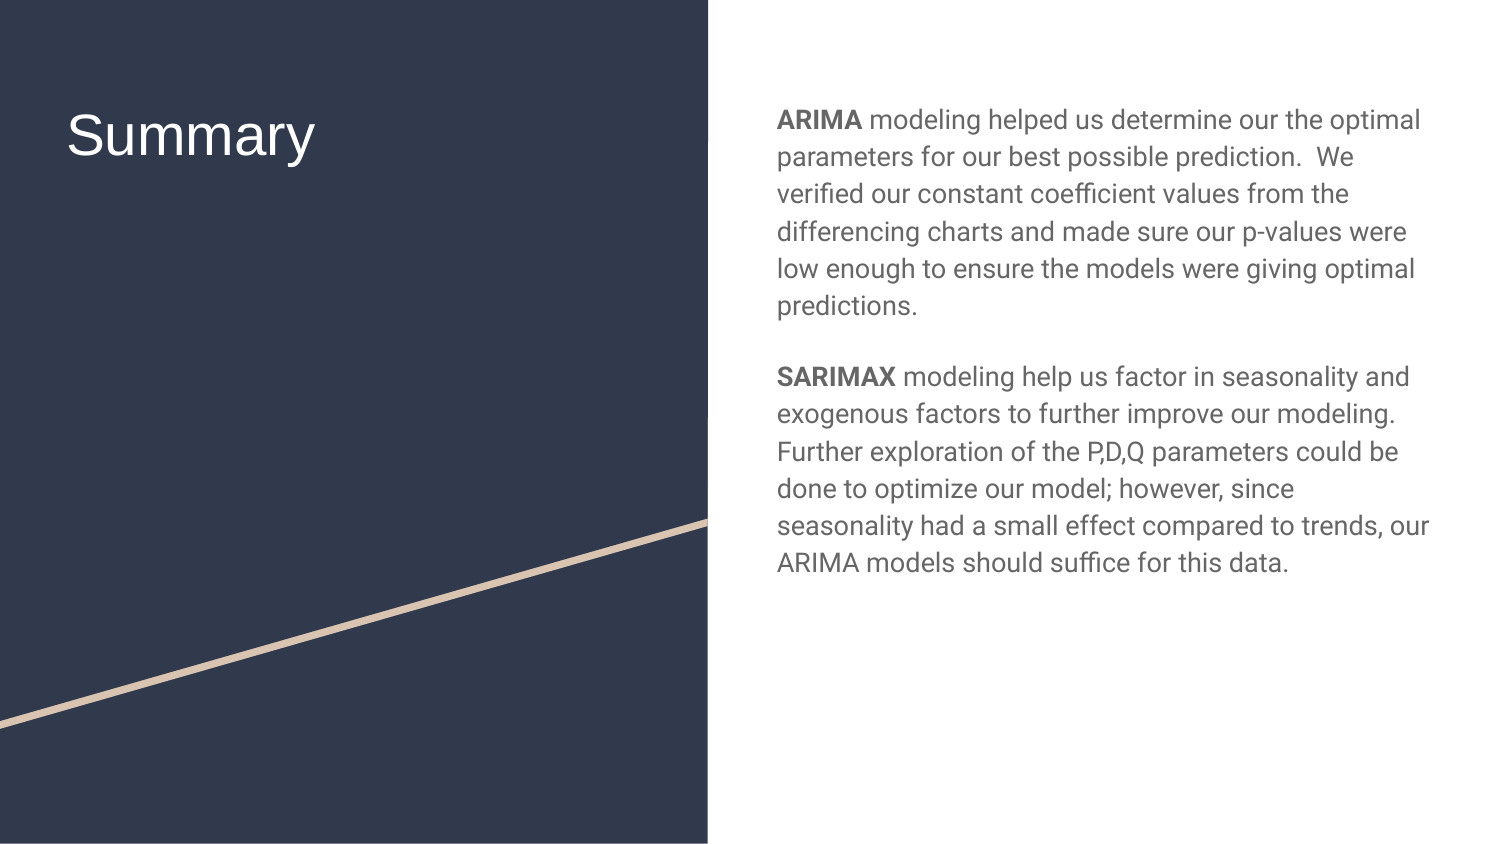

# Summary
ARIMA modeling helped us determine our the optimal parameters for our best possible prediction.  We verified our constant coefficient values from the differencing charts and made sure our p-values were low enough to ensure the models were giving optimal predictions.
SARIMAX modeling help us factor in seasonality and exogenous factors to further improve our modeling.  Further exploration of the P,D,Q parameters could be done to optimize our model; however, since seasonality had a small effect compared to trends, our ARIMA models should suffice for this data.